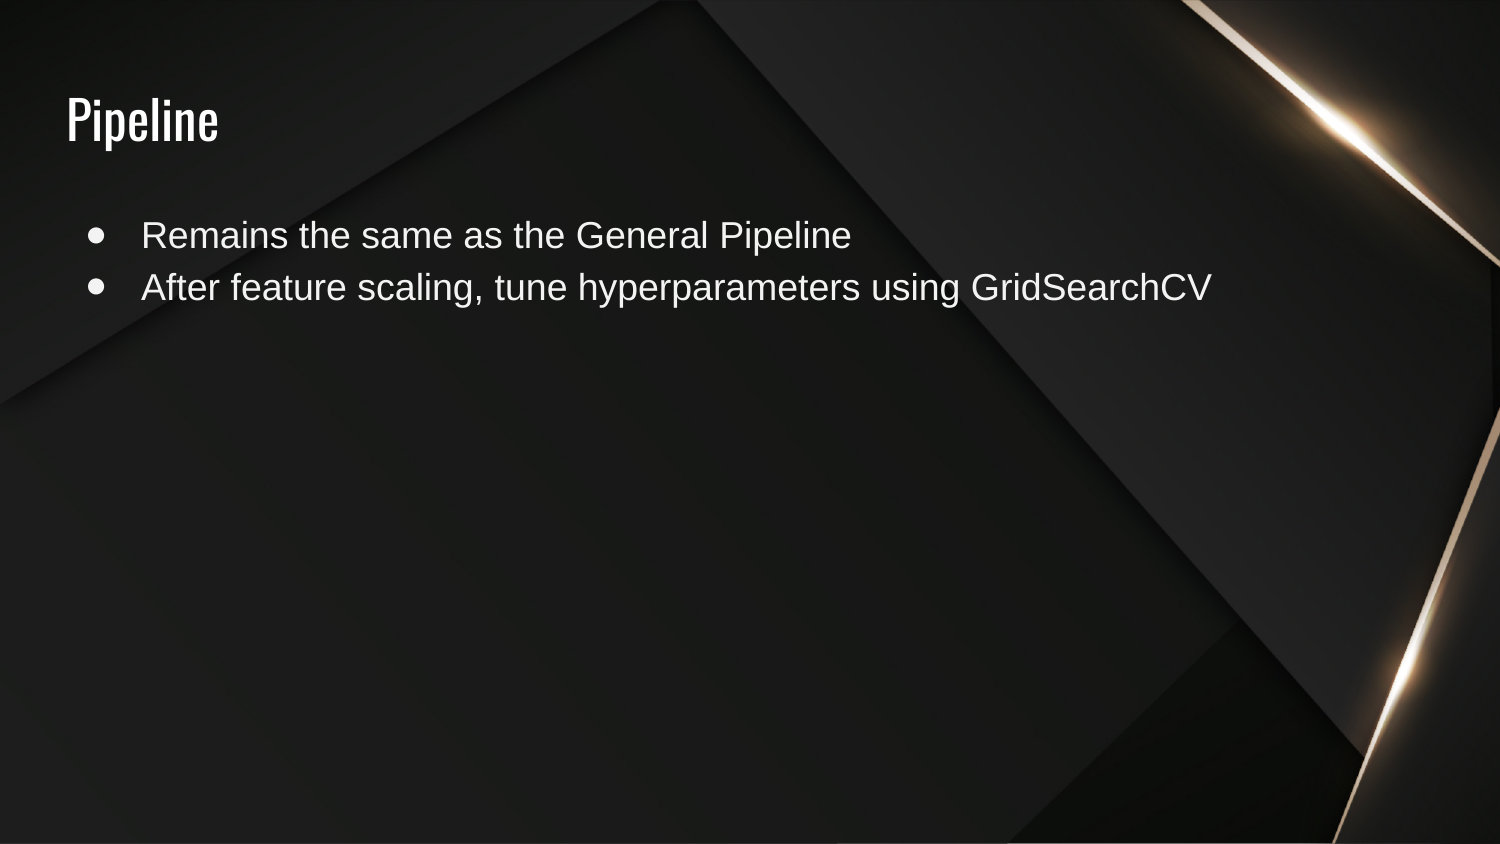

# Pipeline
Remains the same as the General Pipeline
After feature scaling, tune hyperparameters using GridSearchCV